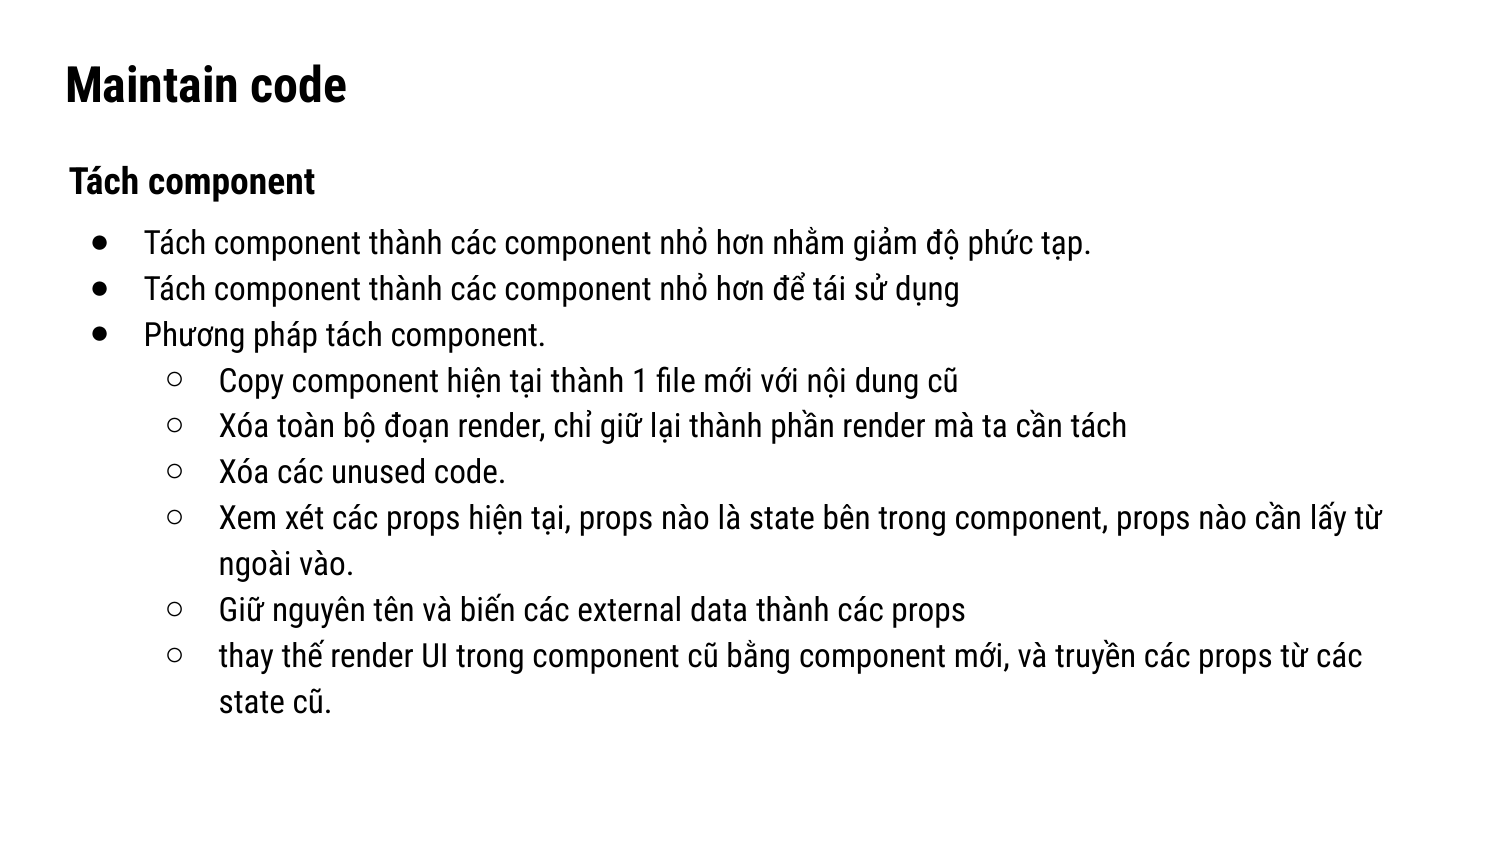

# Maintain code
Tách component
Tách component thành các component nhỏ hơn nhằm giảm độ phức tạp.
Tách component thành các component nhỏ hơn để tái sử dụng
Phương pháp tách component.
Copy component hiện tại thành 1 file mới với nội dung cũ
Xóa toàn bộ đoạn render, chỉ giữ lại thành phần render mà ta cần tách
Xóa các unused code.
Xem xét các props hiện tại, props nào là state bên trong component, props nào cần lấy từ ngoài vào.
Giữ nguyên tên và biến các external data thành các props
thay thế render UI trong component cũ bằng component mới, và truyền các props từ các state cũ.